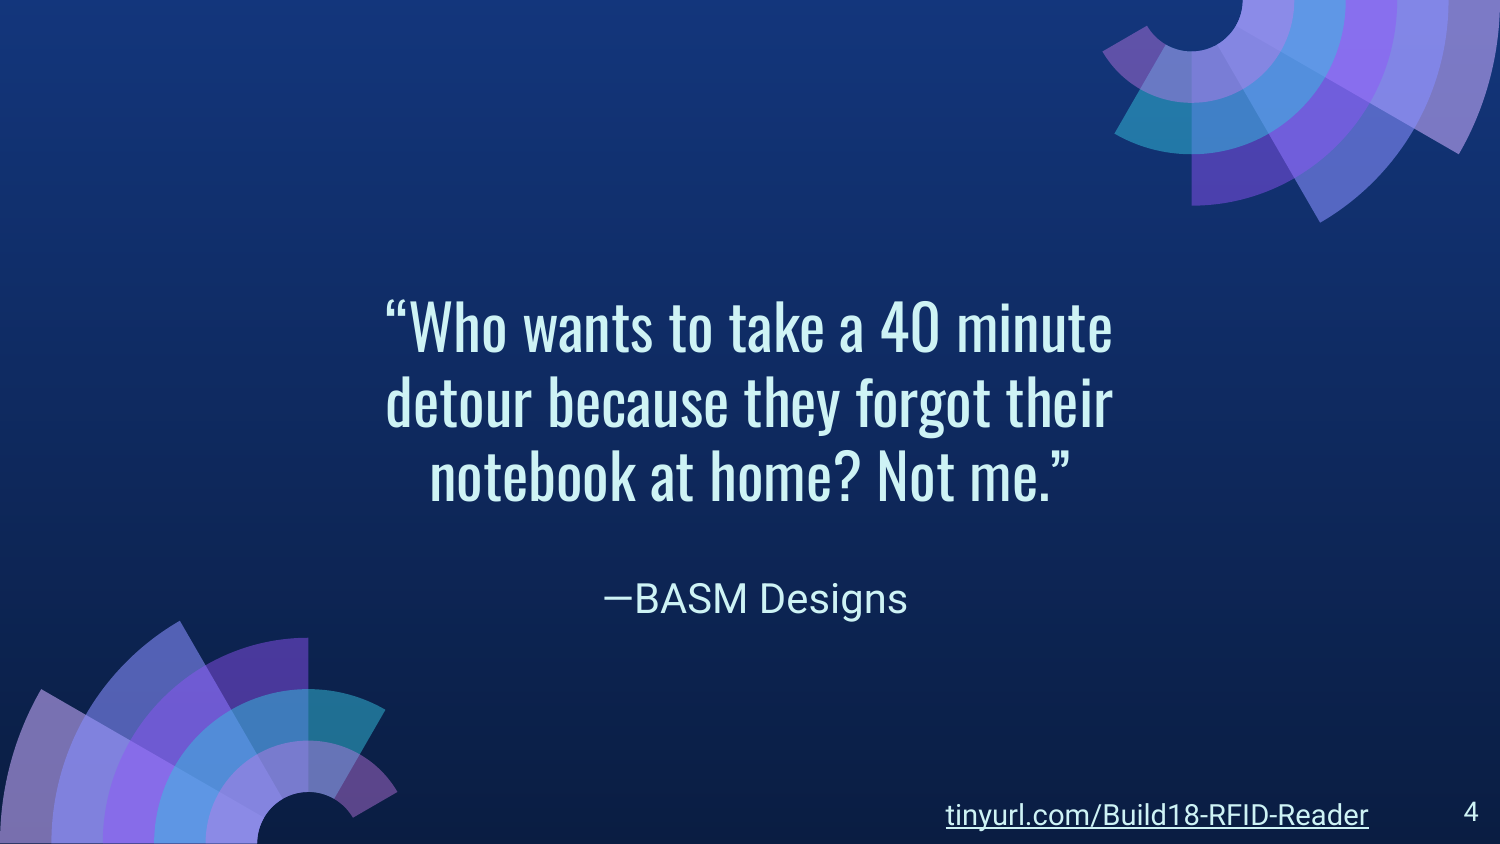

# “Who wants to take a 40 minute detour because they forgot their notebook at home? Not me.”
 —BASM Designs
4
tinyurl.com/Build18-RFID-Reader